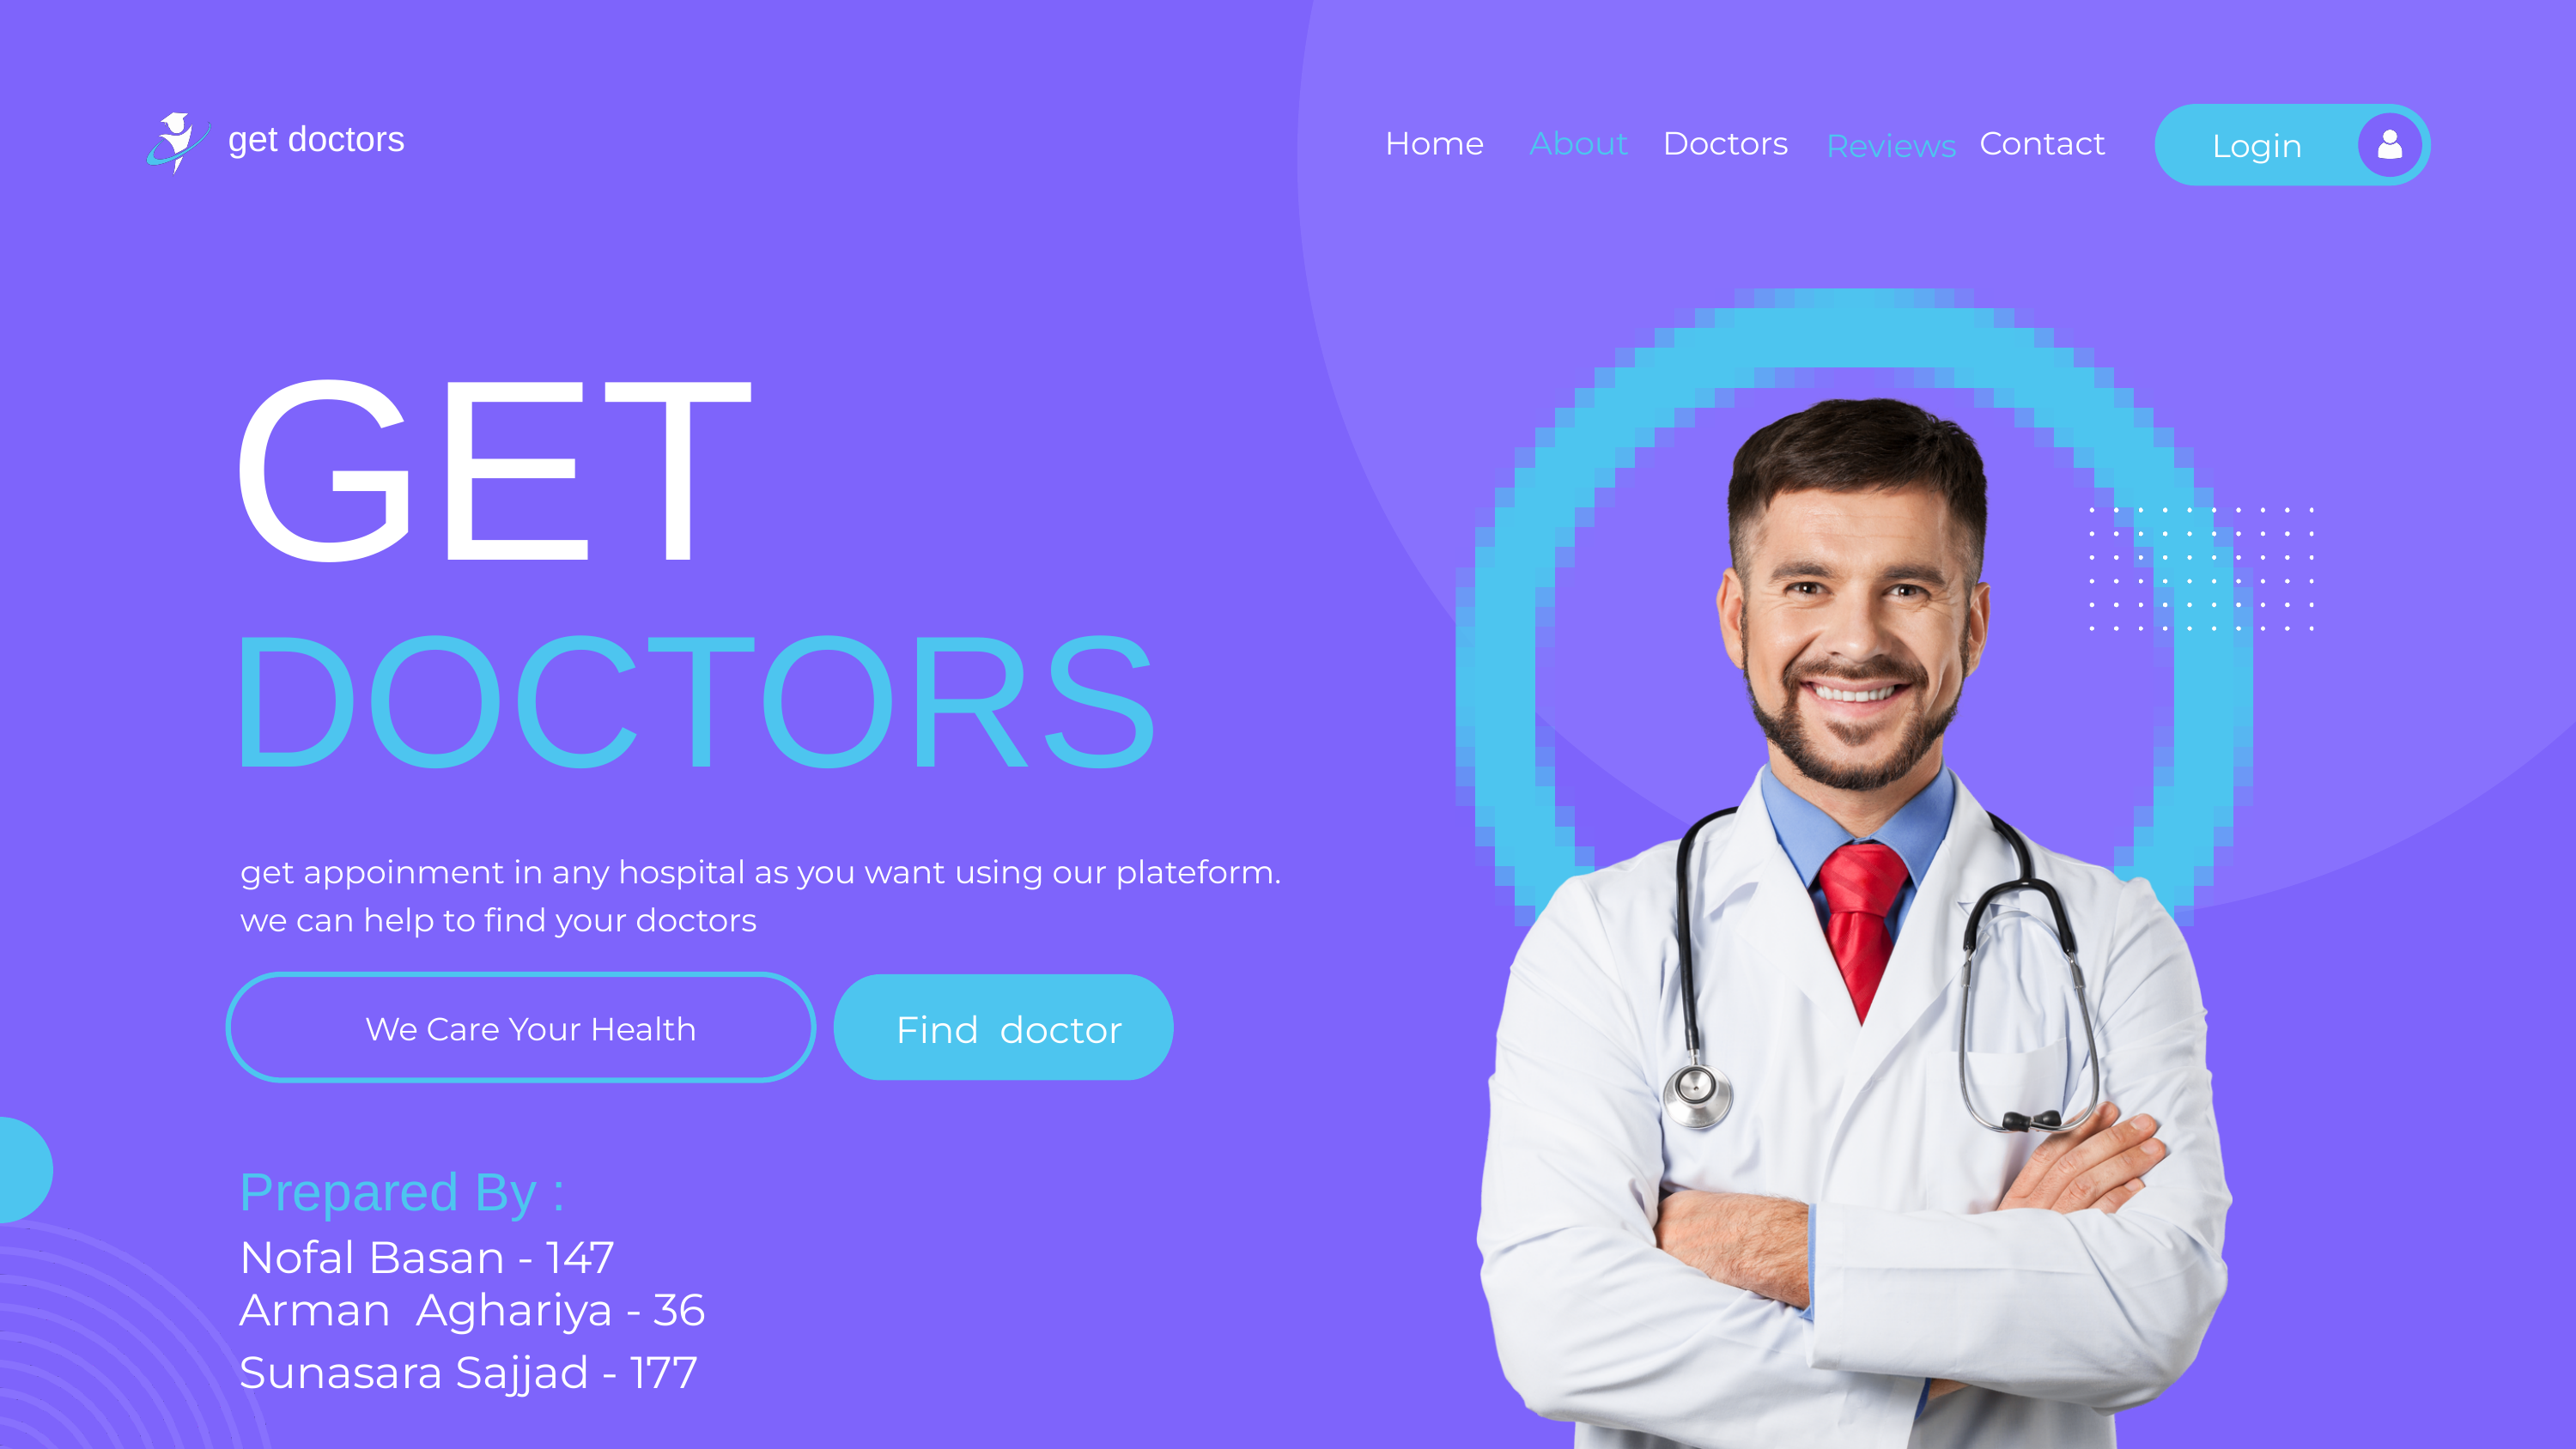

get doctors

Doctors
Home
About
Contact
Reviews
Login

GET

DOCTORS
get appoinment in any hospital as you want using our plateform. we can help to find your doctors

Find  doctor
We Care Your Health

Prepared By :

Nofal Basan - 147
Arman  Aghariya - 36
Sunasara Sajjad - 177